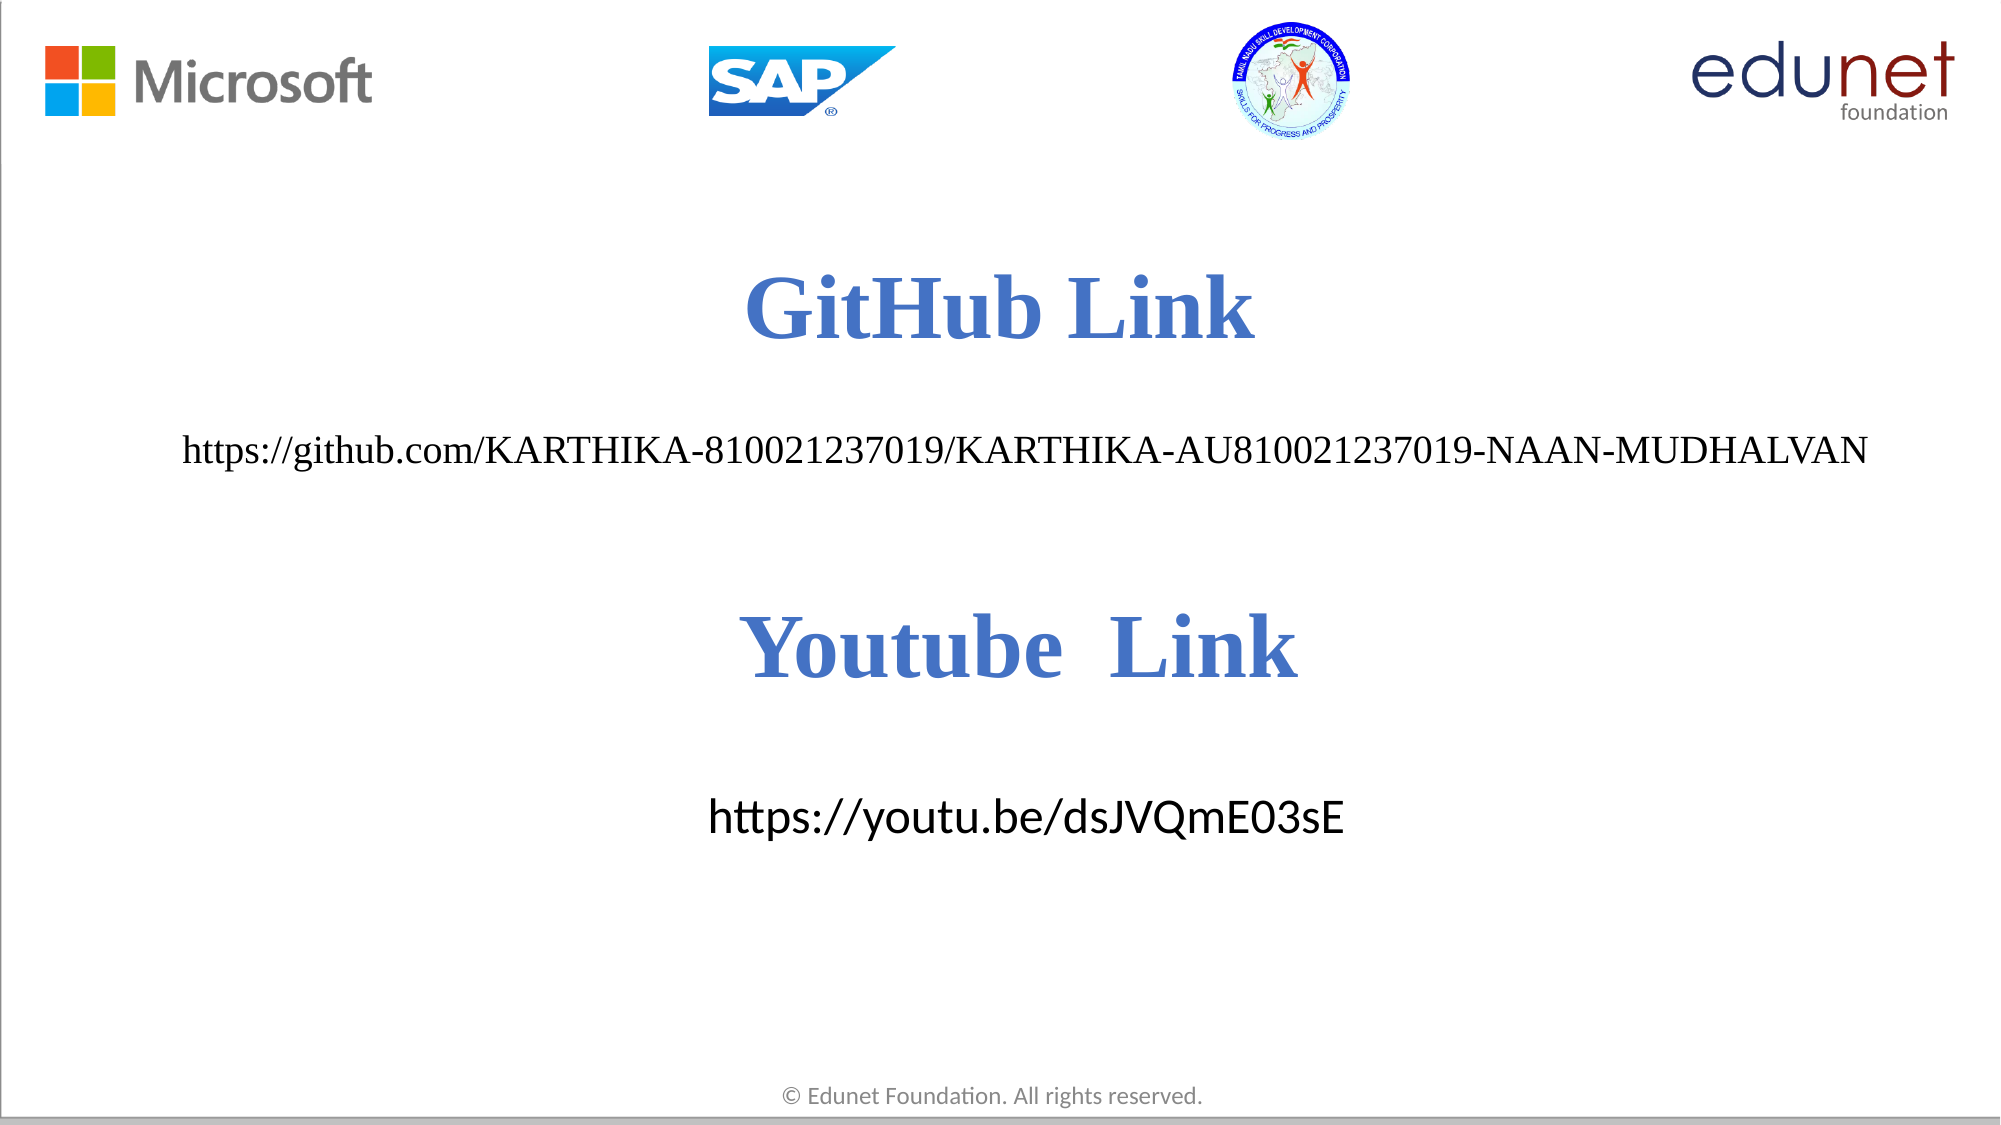

# GitHub Link
https://github.com/KARTHIKA-810021237019/KARTHIKA-AU810021237019-NAAN-MUDHALVAN
Youtube  Link
https://youtu.be/dsJVQmE03sE

© Edunet Foundation. All rights reserved.